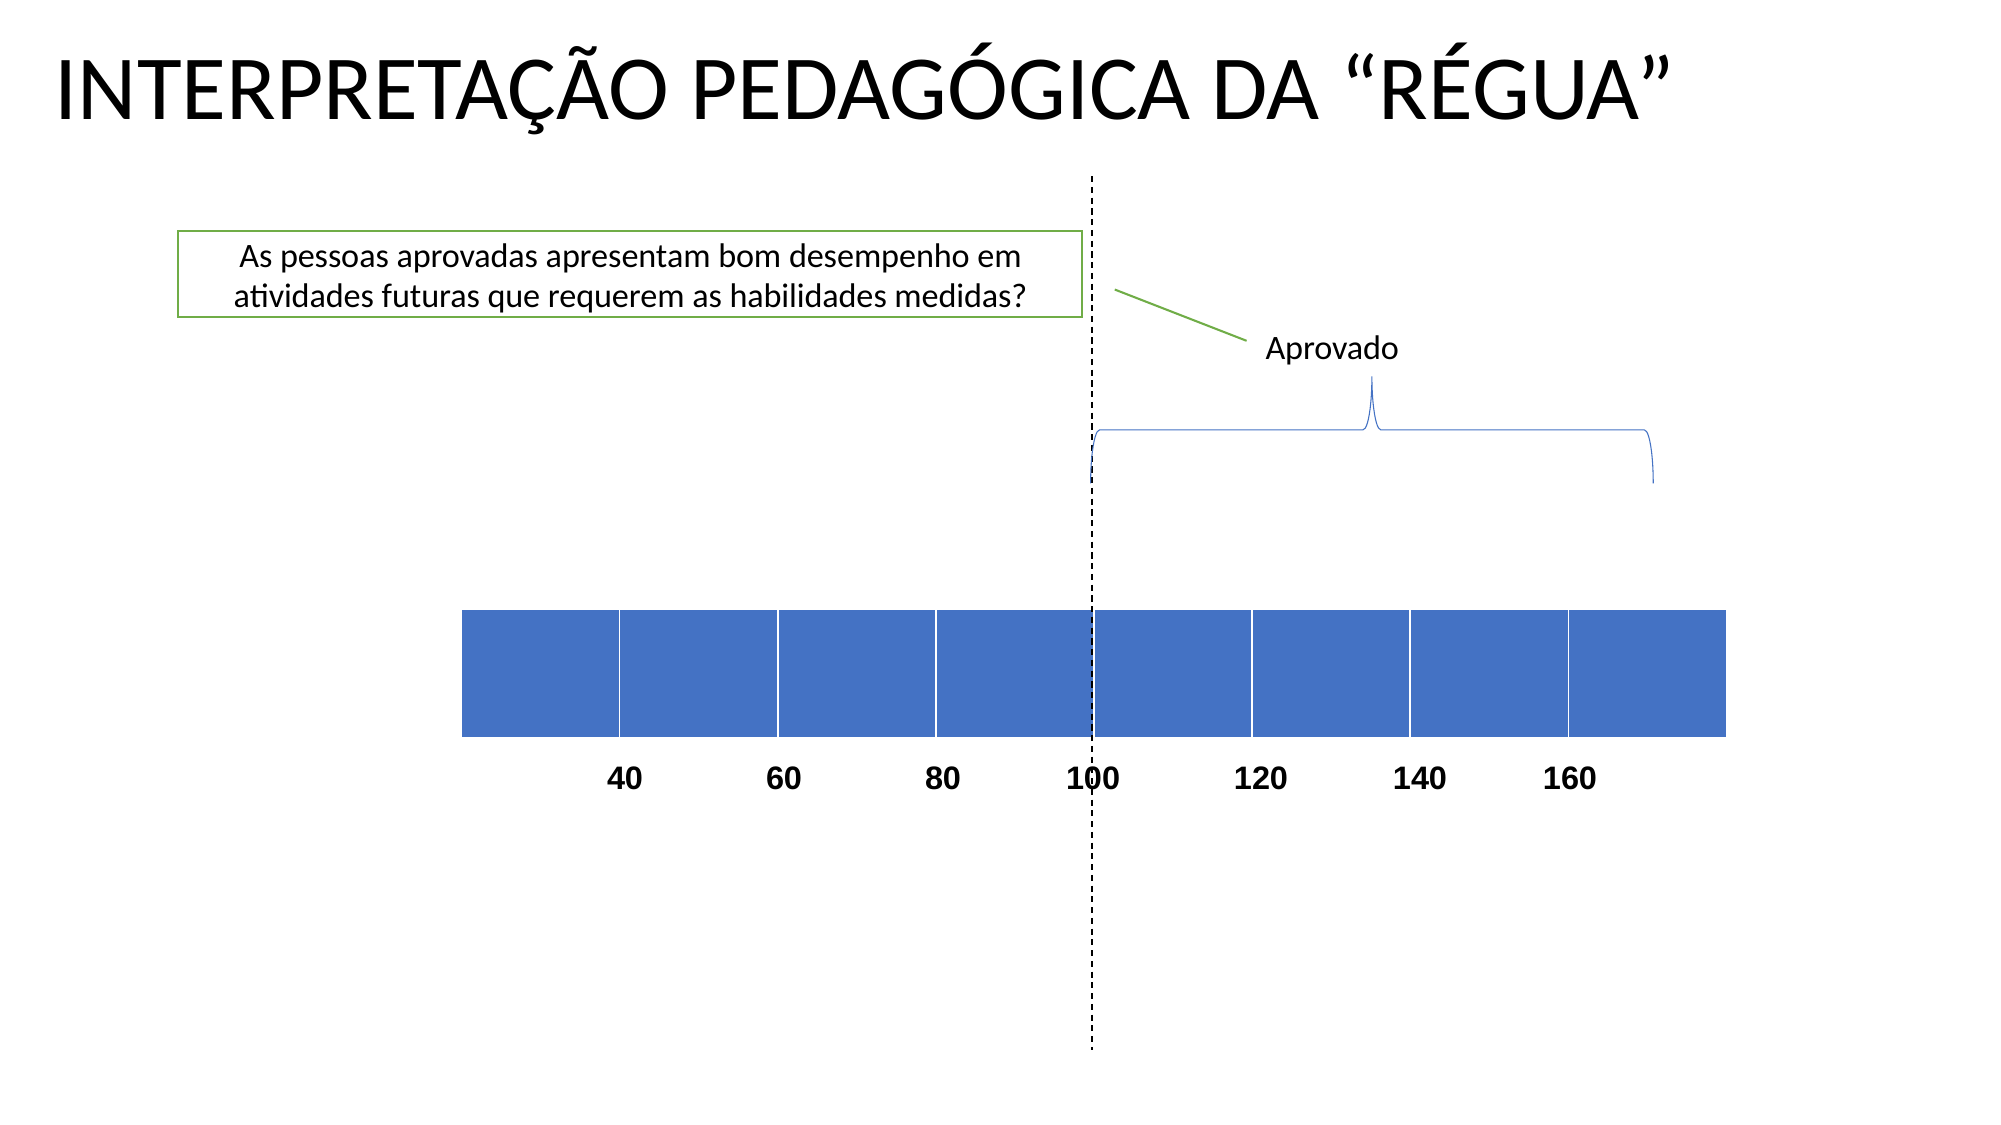

# INTERPRETAÇÃO PEDAGÓGICA DA “RÉGUA”

As pessoas aprovadas apresentam bom desempenho em atividades futuras que requerem as habilidades medidas?
Aprovado
|  |  |  |  |  |  |  |  |
| --- | --- | --- | --- | --- | --- | --- | --- |
40	 60	  80	 100	   120	    140	    160